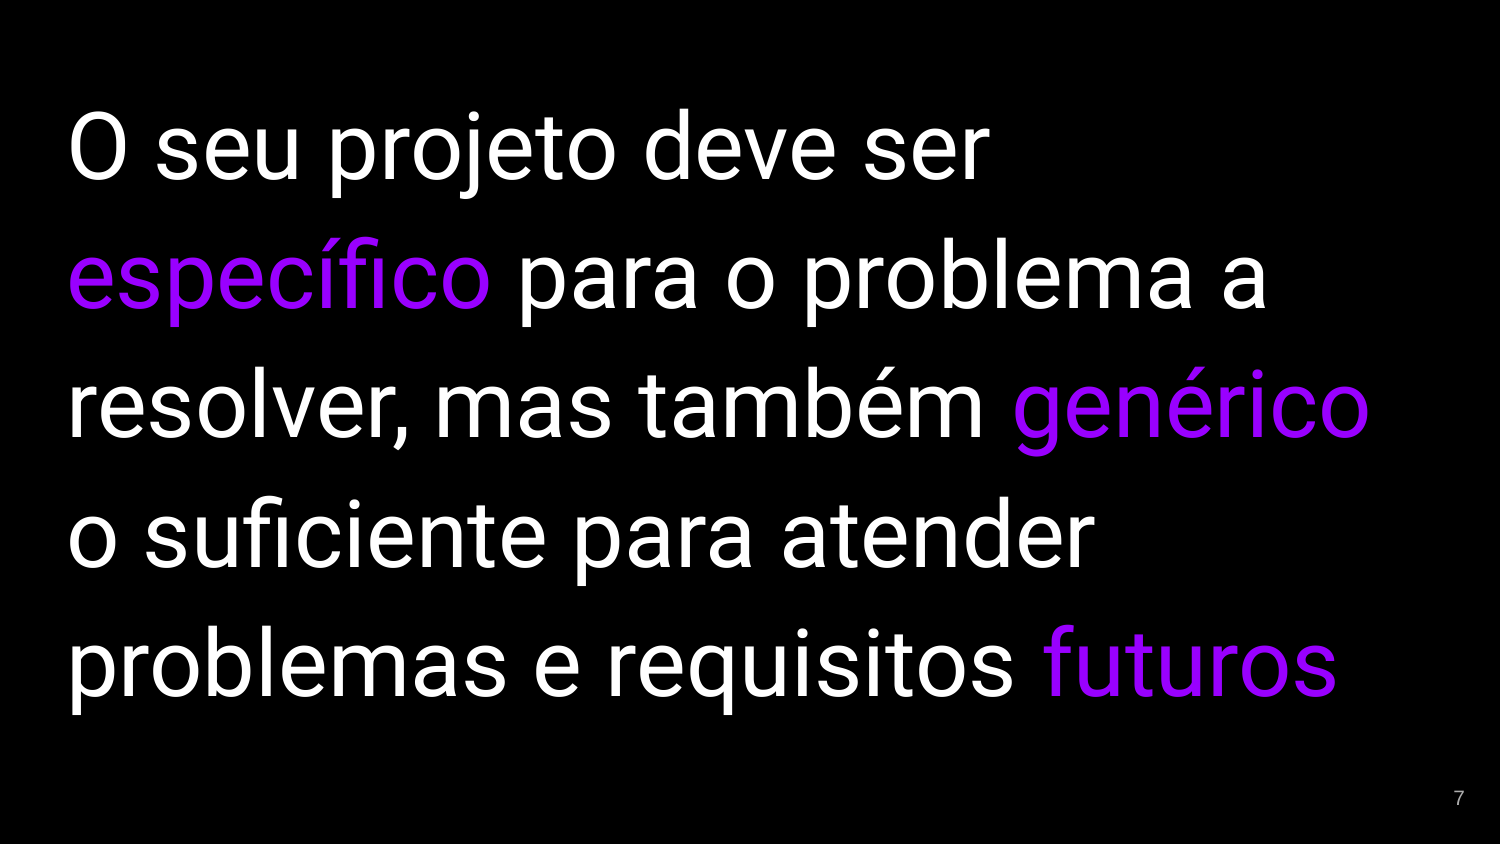

O seu projeto deve ser específico para o problema a resolver, mas também genérico o suficiente para atender problemas e requisitos futuros

7